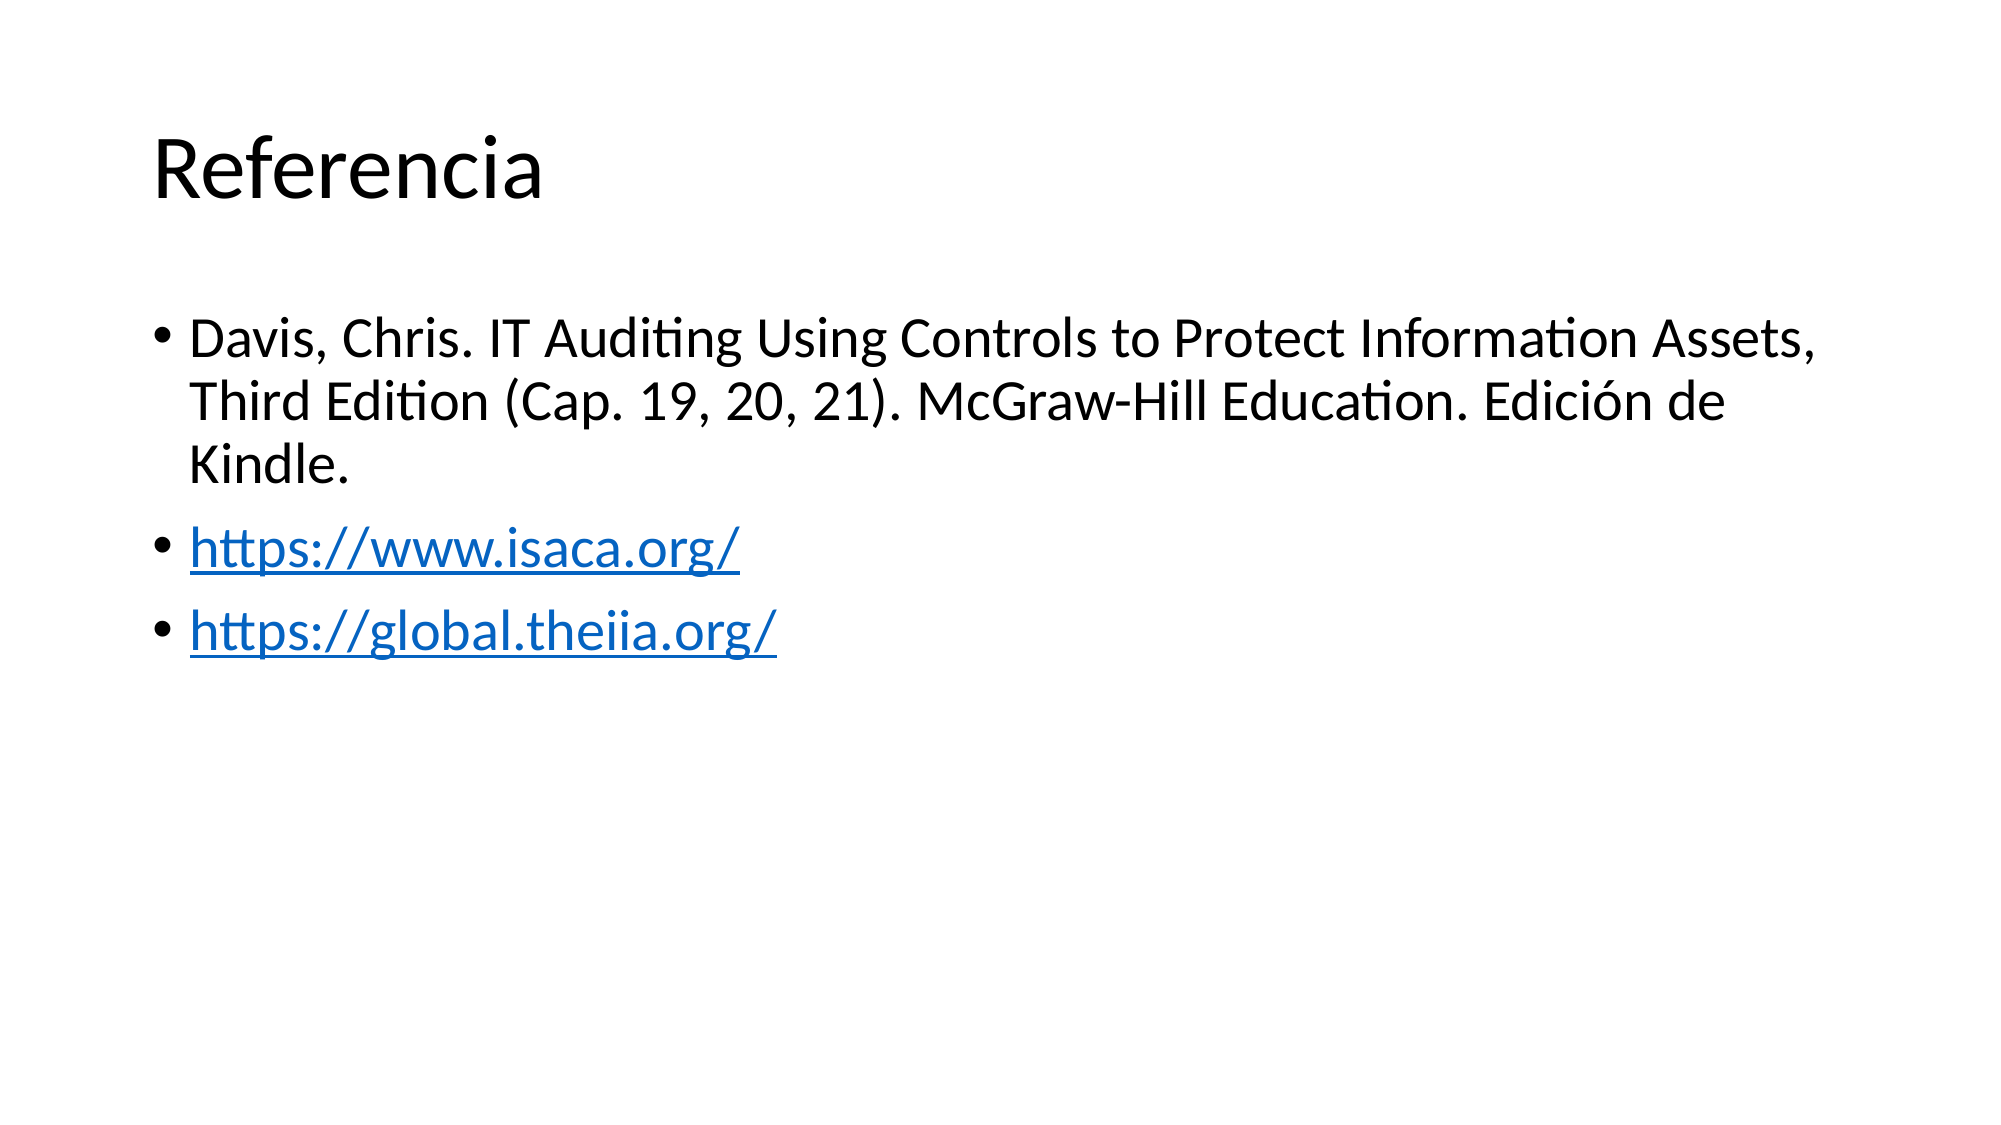

# Referencia
Davis, Chris. IT Auditing Using Controls to Protect Information Assets, Third Edition (Cap. 19, 20, 21). McGraw-Hill Education. Edición de Kindle.
https://www.isaca.org/
https://global.theiia.org/